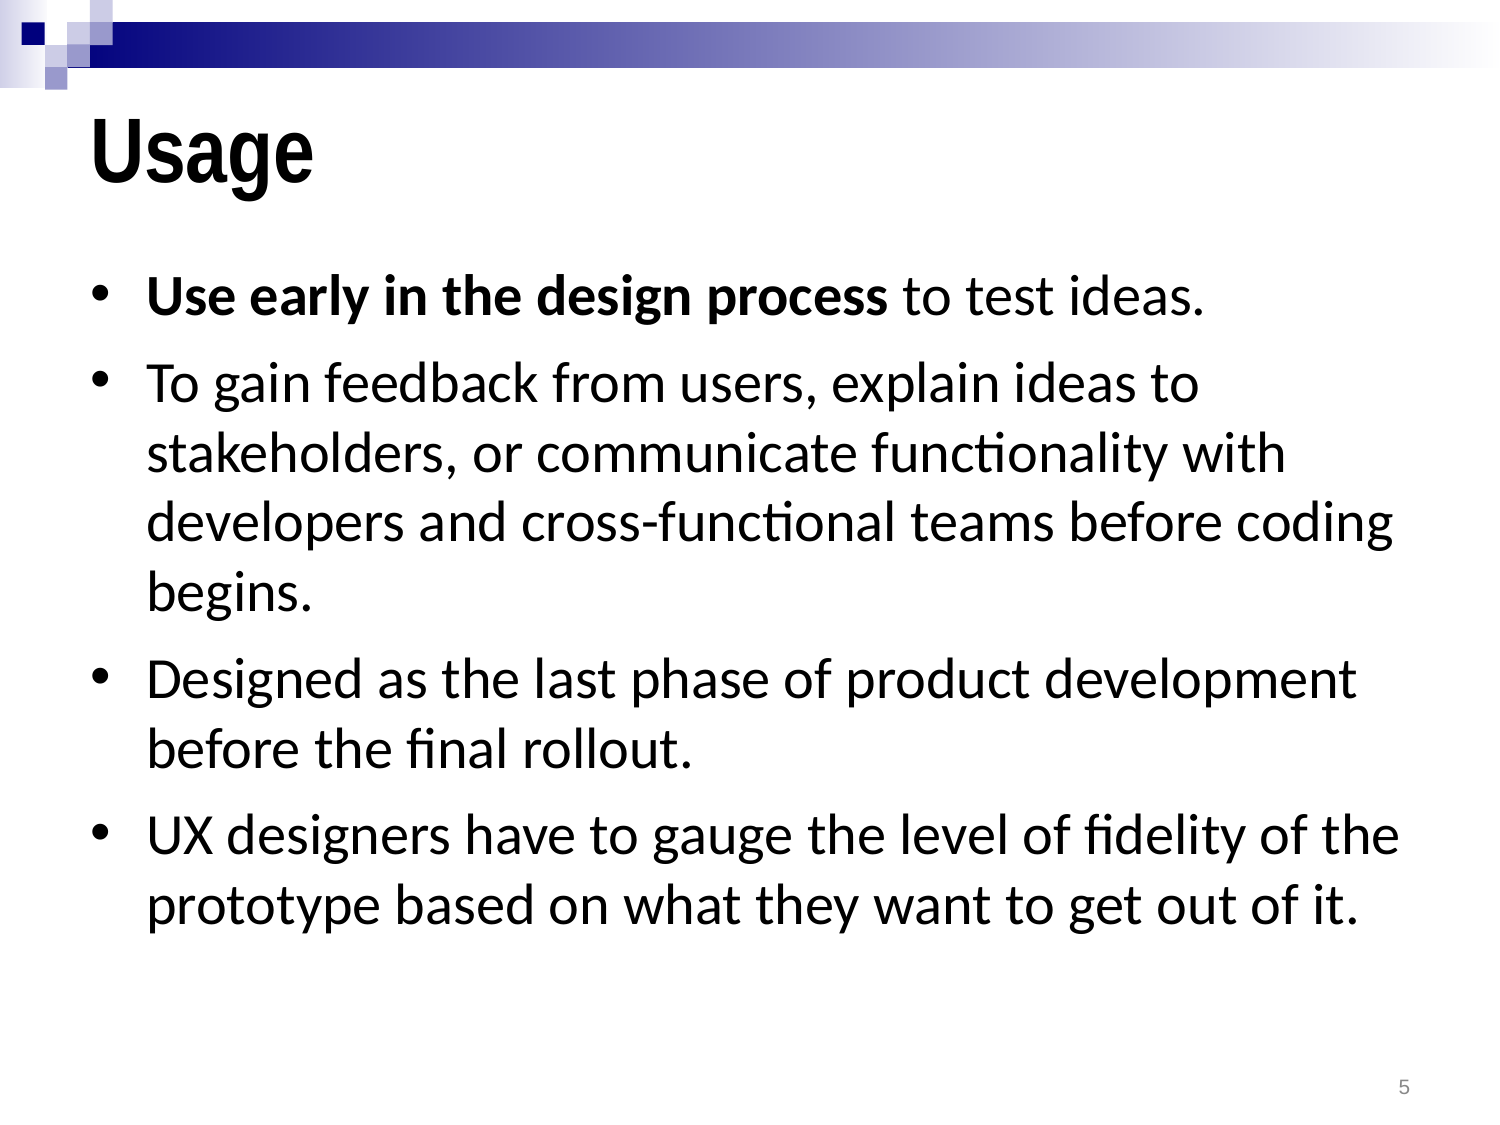

# Usage
Use early in the design process to test ideas.
To gain feedback from users, explain ideas to stakeholders, or communicate functionality with developers and cross-functional teams before coding begins.
Designed as the last phase of product development before the final rollout.
UX designers have to gauge the level of fidelity of the prototype based on what they want to get out of it.
5